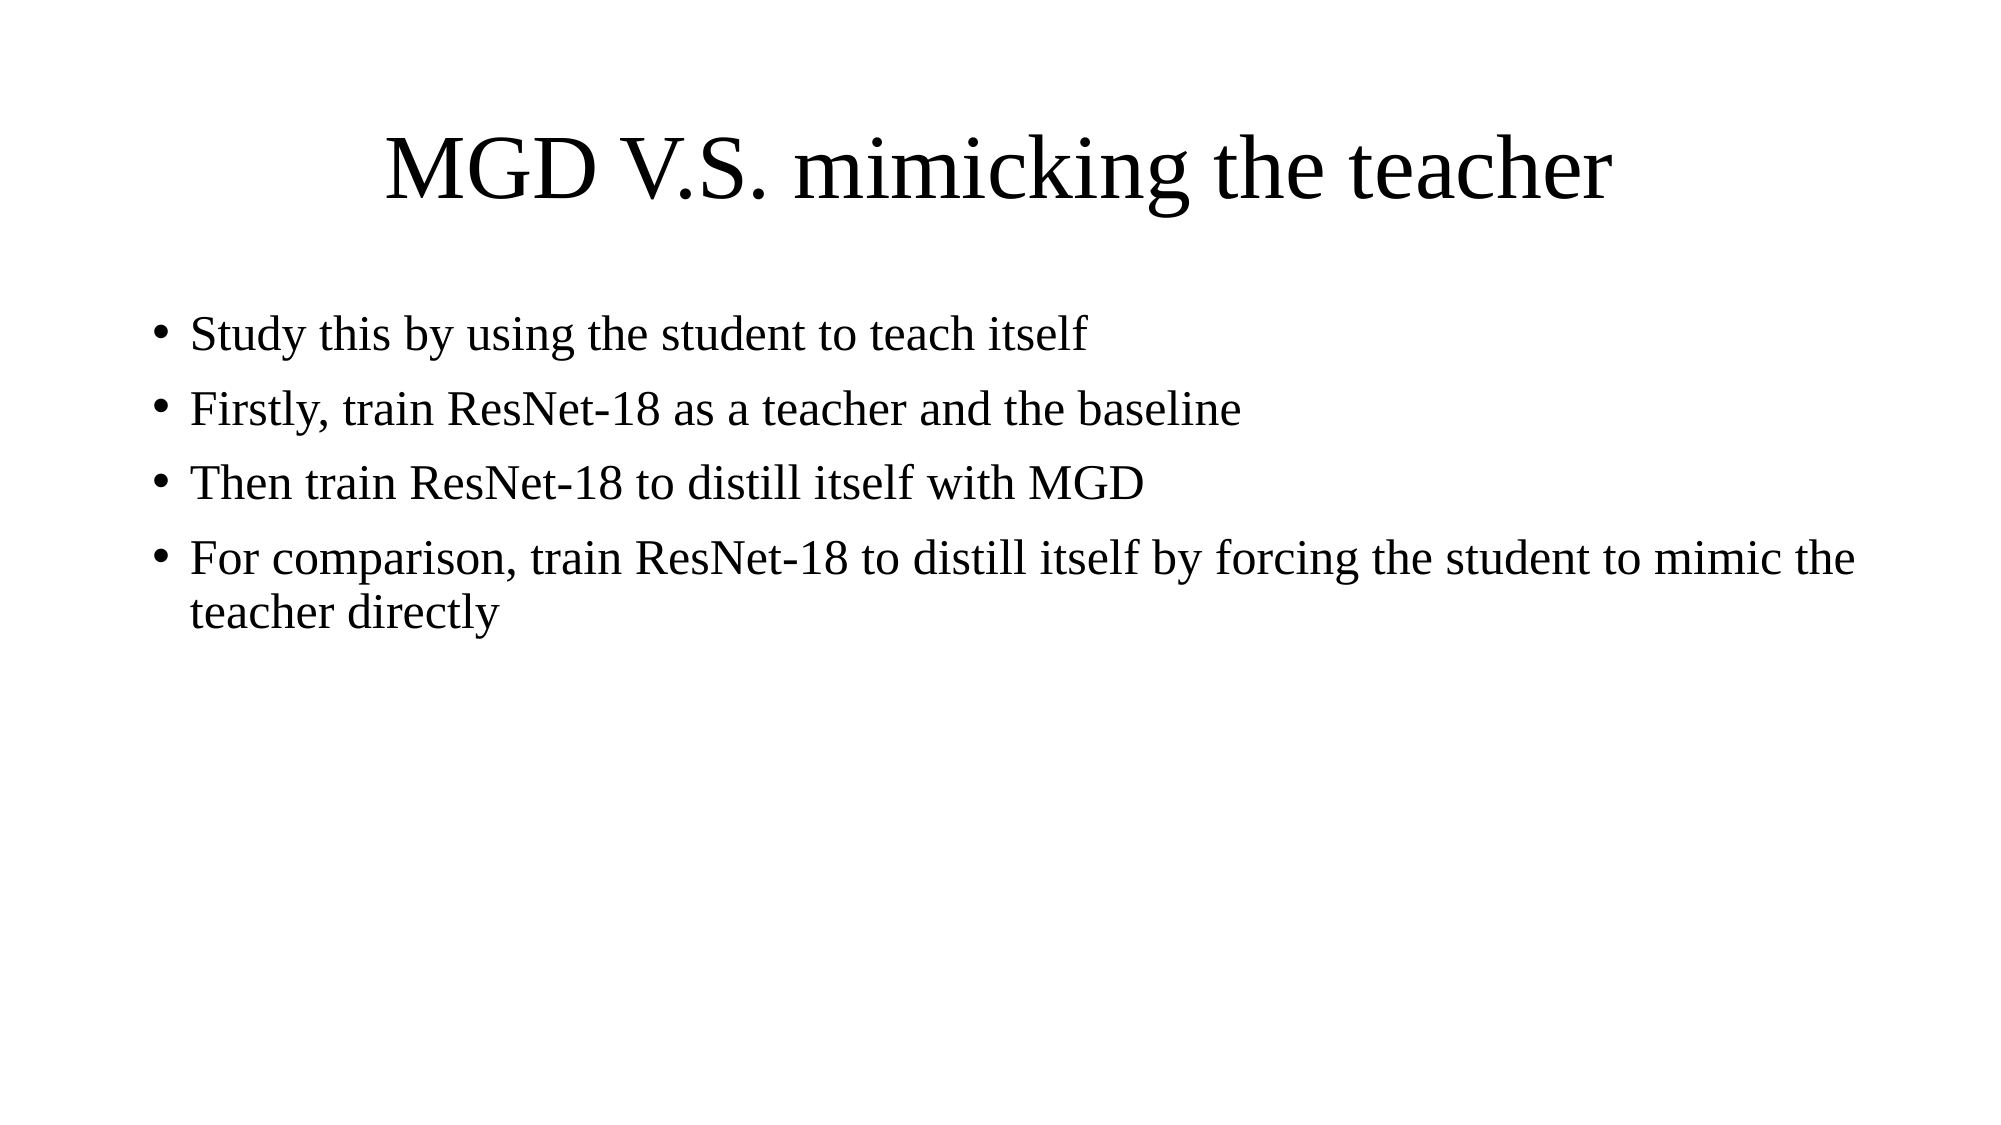

# MGD V.S. mimicking the teacher
Study this by using the student to teach itself
Firstly, train ResNet-18 as a teacher and the baseline
Then train ResNet-18 to distill itself with MGD
For comparison, train ResNet-18 to distill itself by forcing the student to mimic the teacher directly